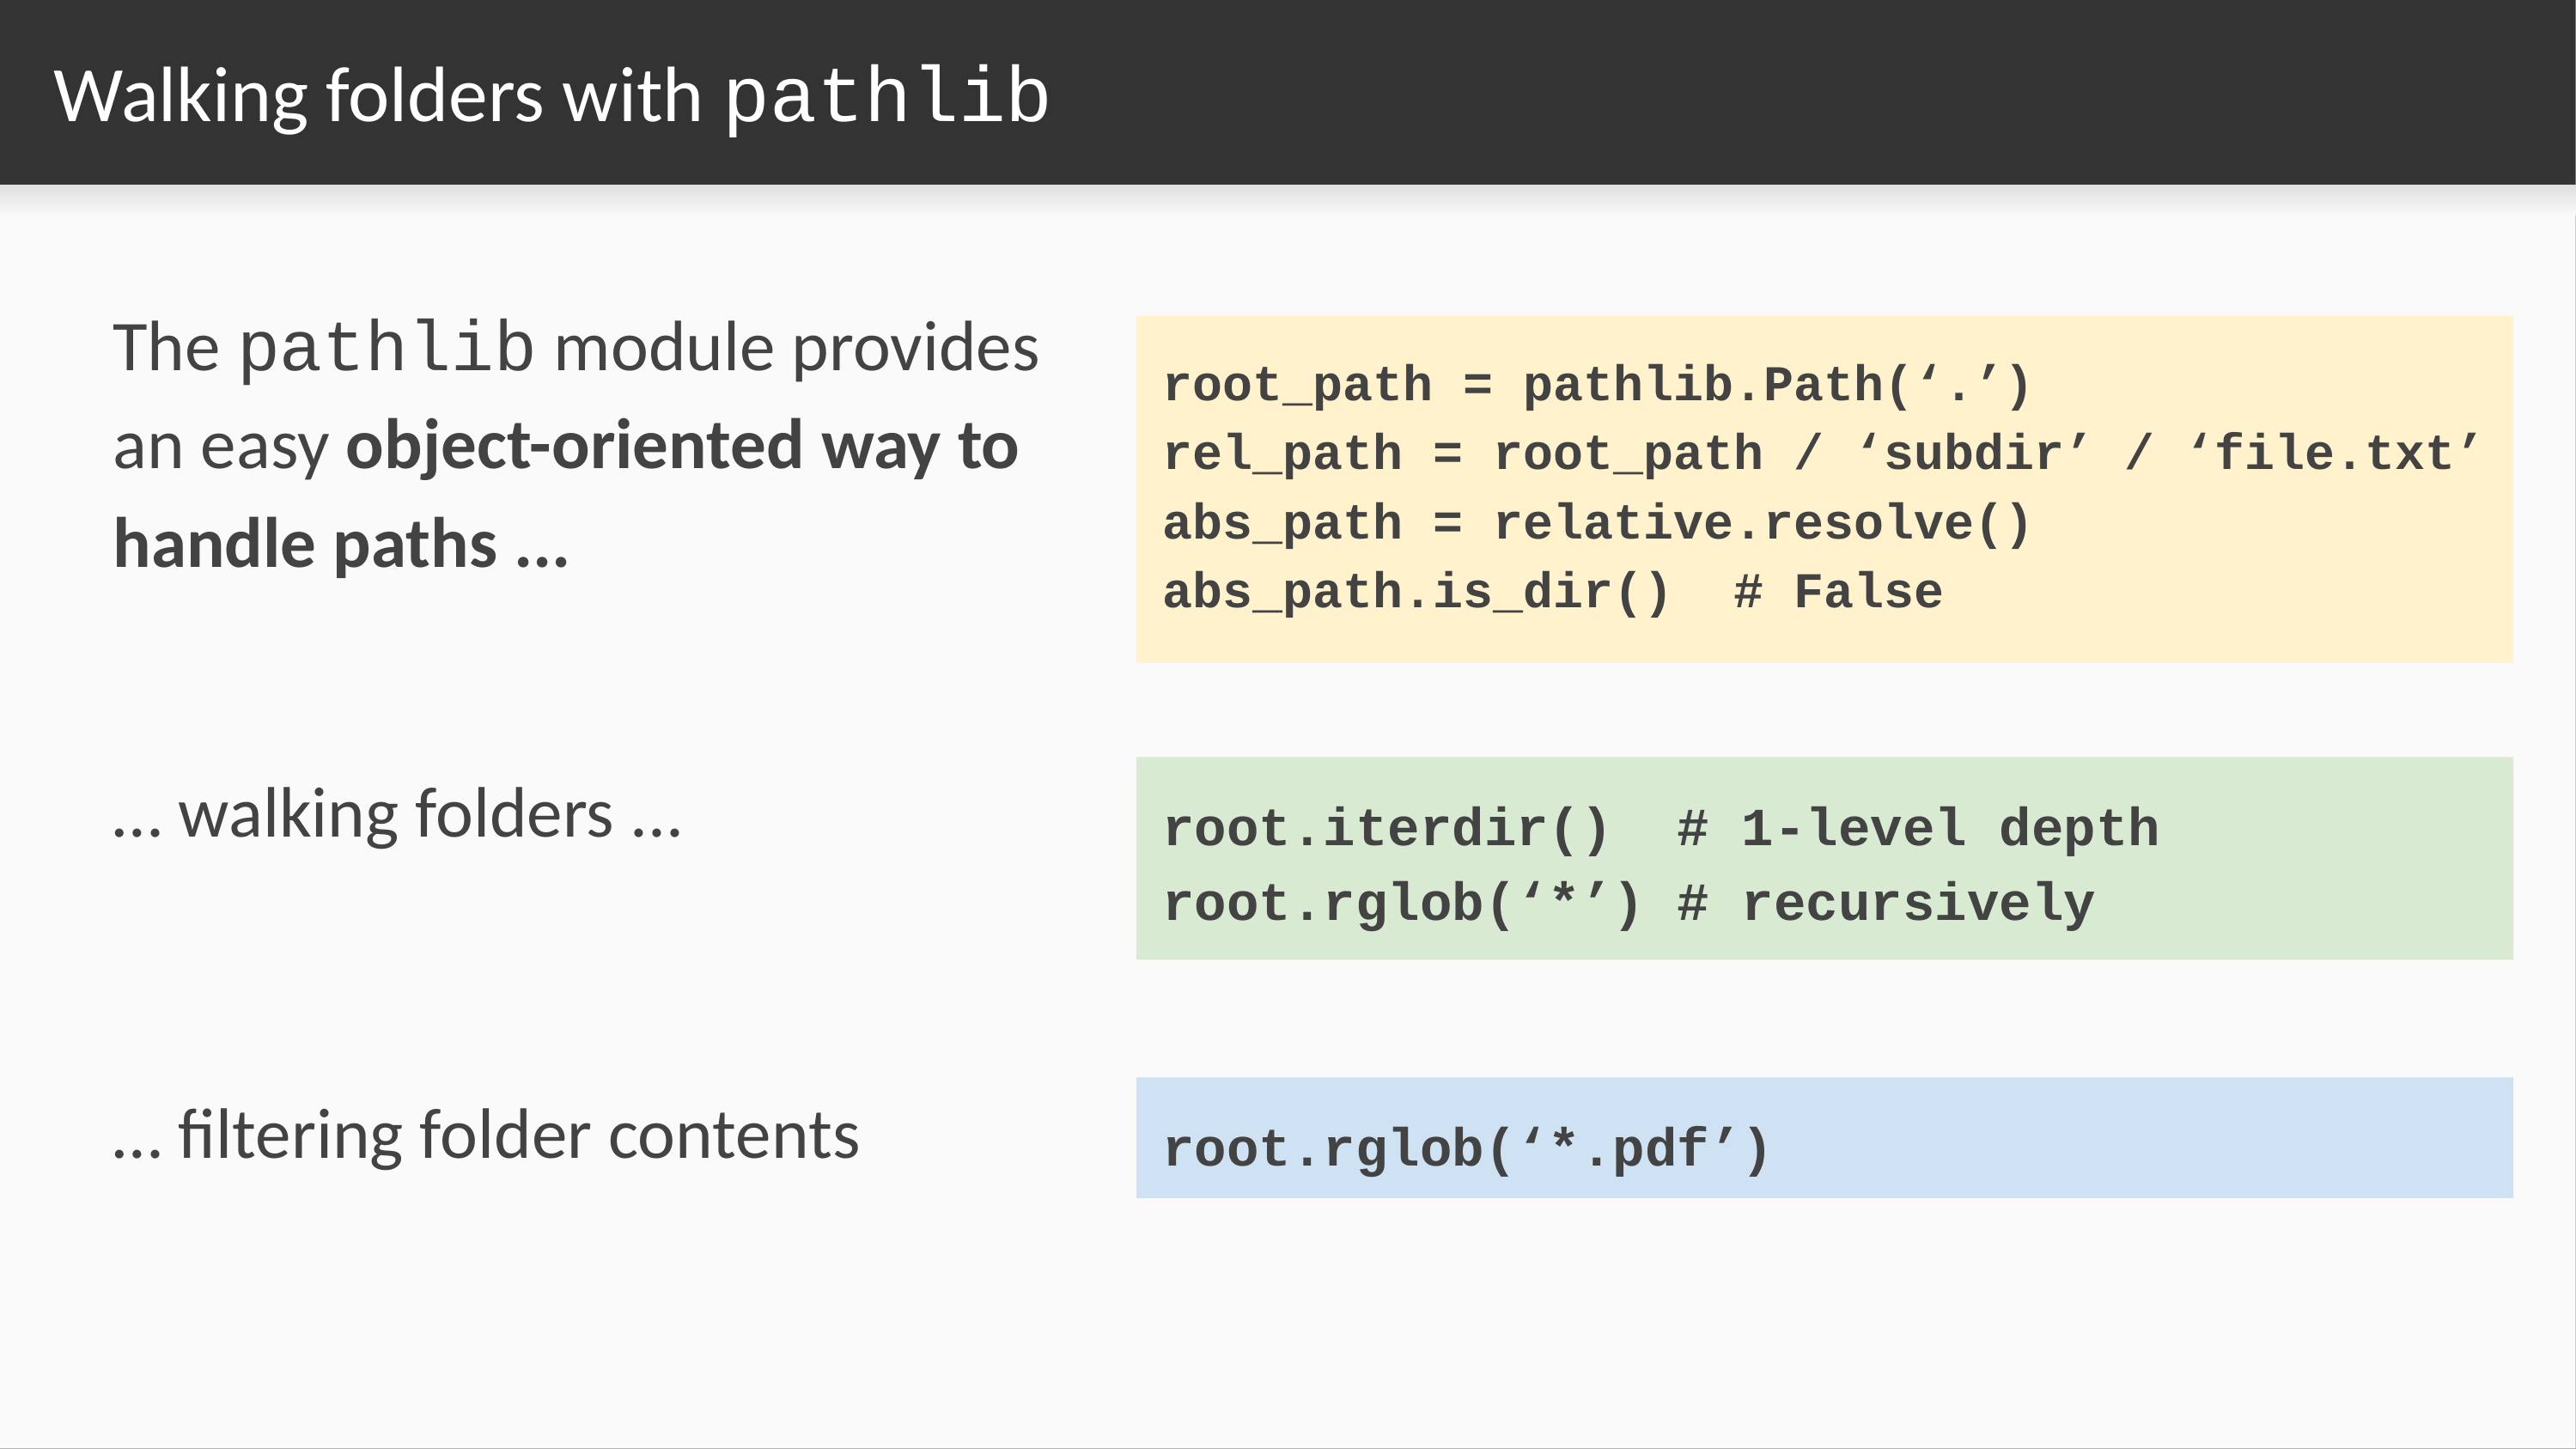

# Walking folders with pathlib
The pathlib module provides an easy object-oriented way to handle paths ...
root_path = pathlib.Path(‘.’)
rel_path = root_path / ‘subdir’ / ‘file.txt’
abs_path = relative.resolve()
abs_path.is_dir()  # False
… walking folders ...
root.iterdir()  # 1-level depth
root.rglob(‘*’) # recursively
… filtering folder contents
root.rglob(‘*.pdf’)